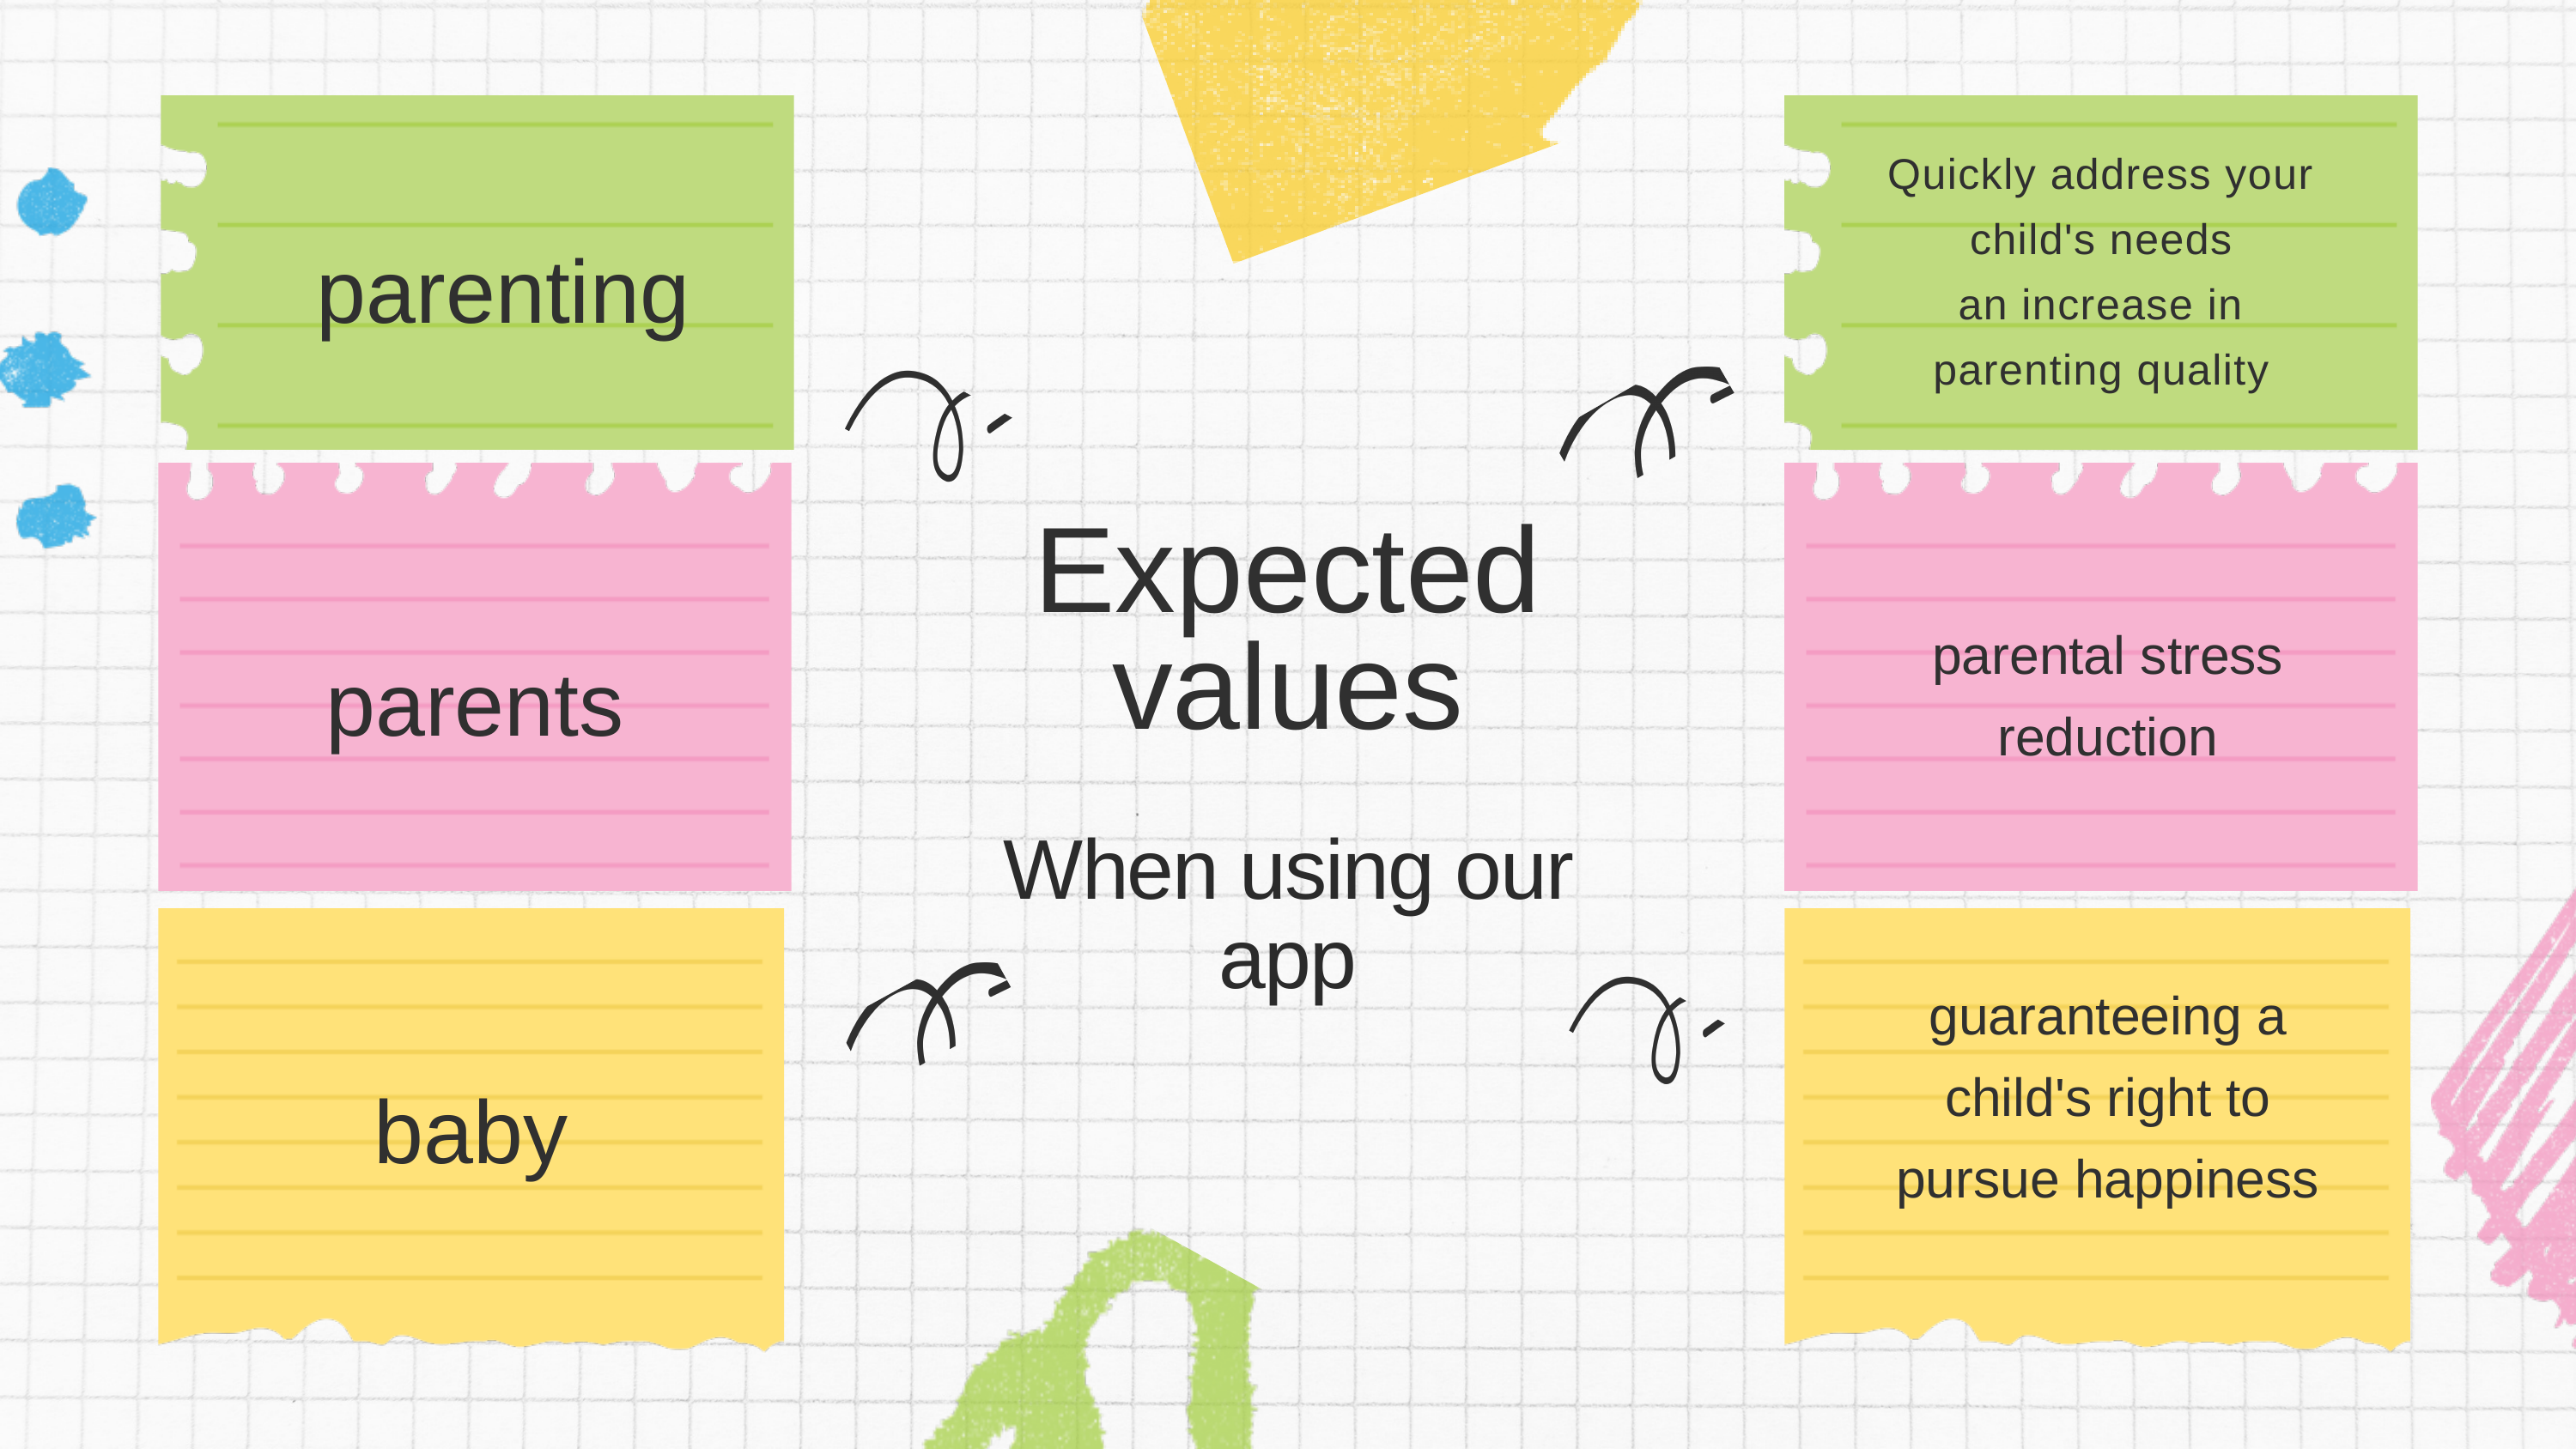

Quickly address your child's needs
an increase in parenting quality

parenting

Expected
values
parental stress reduction
parents
When using our app

guaranteeing a child's right to pursue happiness

baby